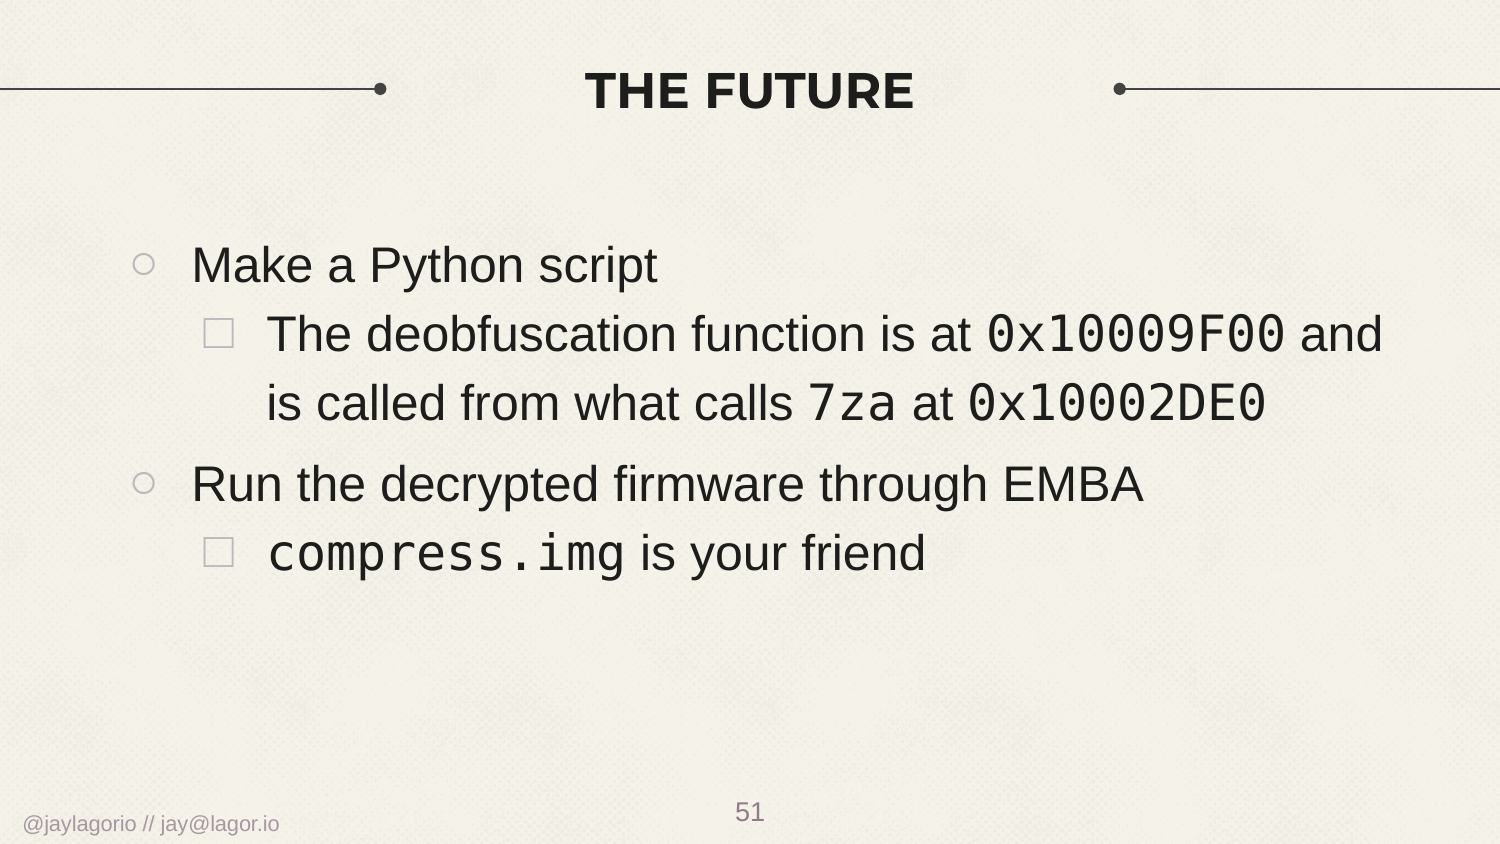

# The Future
Make a Python script
The deobfuscation function is at 0x10009F00 and is called from what calls 7za at 0x10002DE0
Run the decrypted firmware through EMBA
compress.img is your friend
51
@jaylagorio // jay@lagor.io